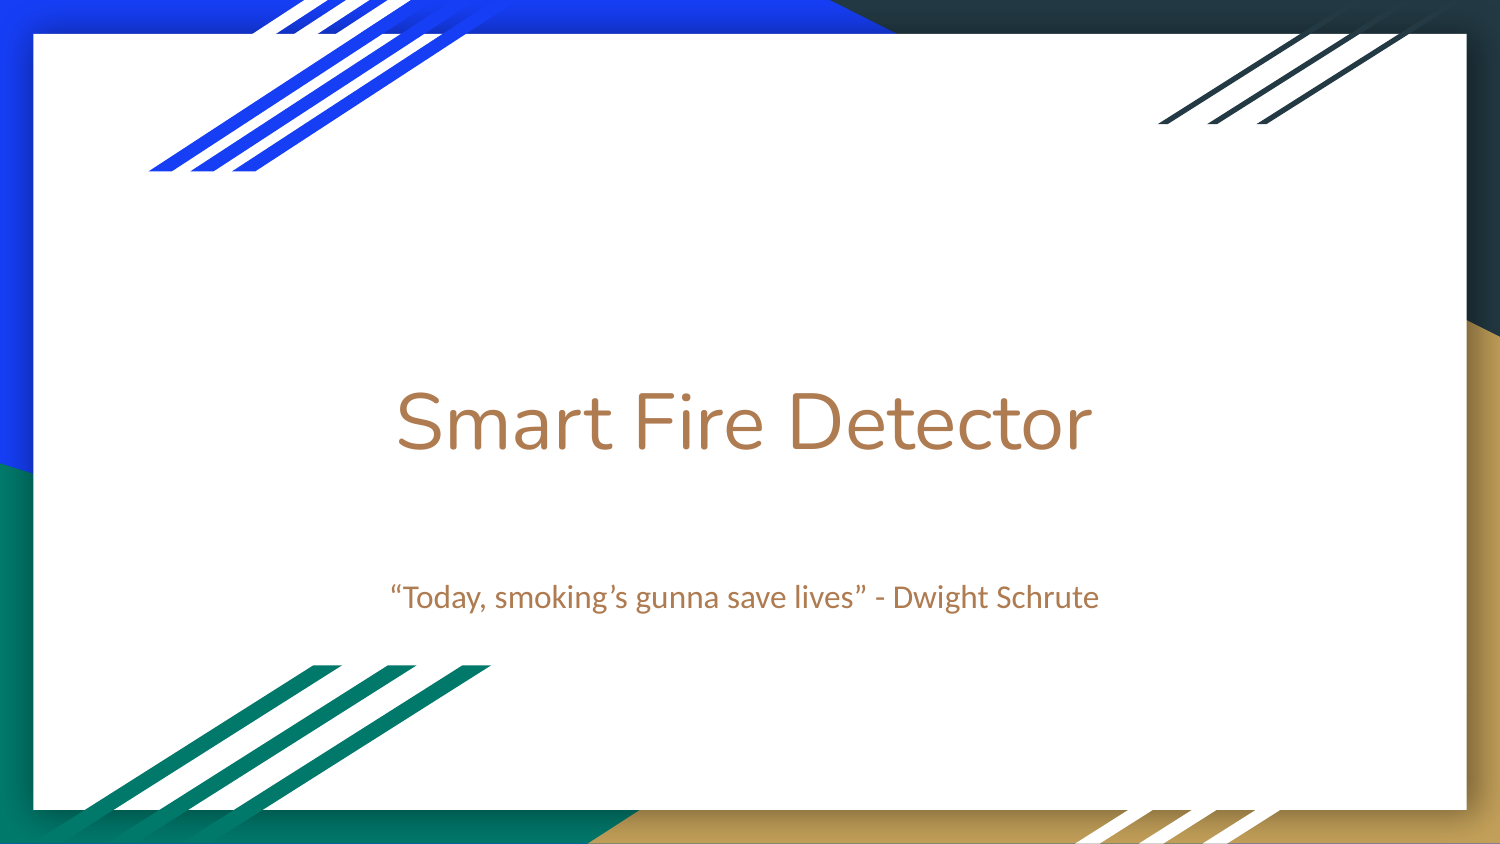

# Smart Fire Detector
“Today, smoking’s gunna save lives” - Dwight Schrute